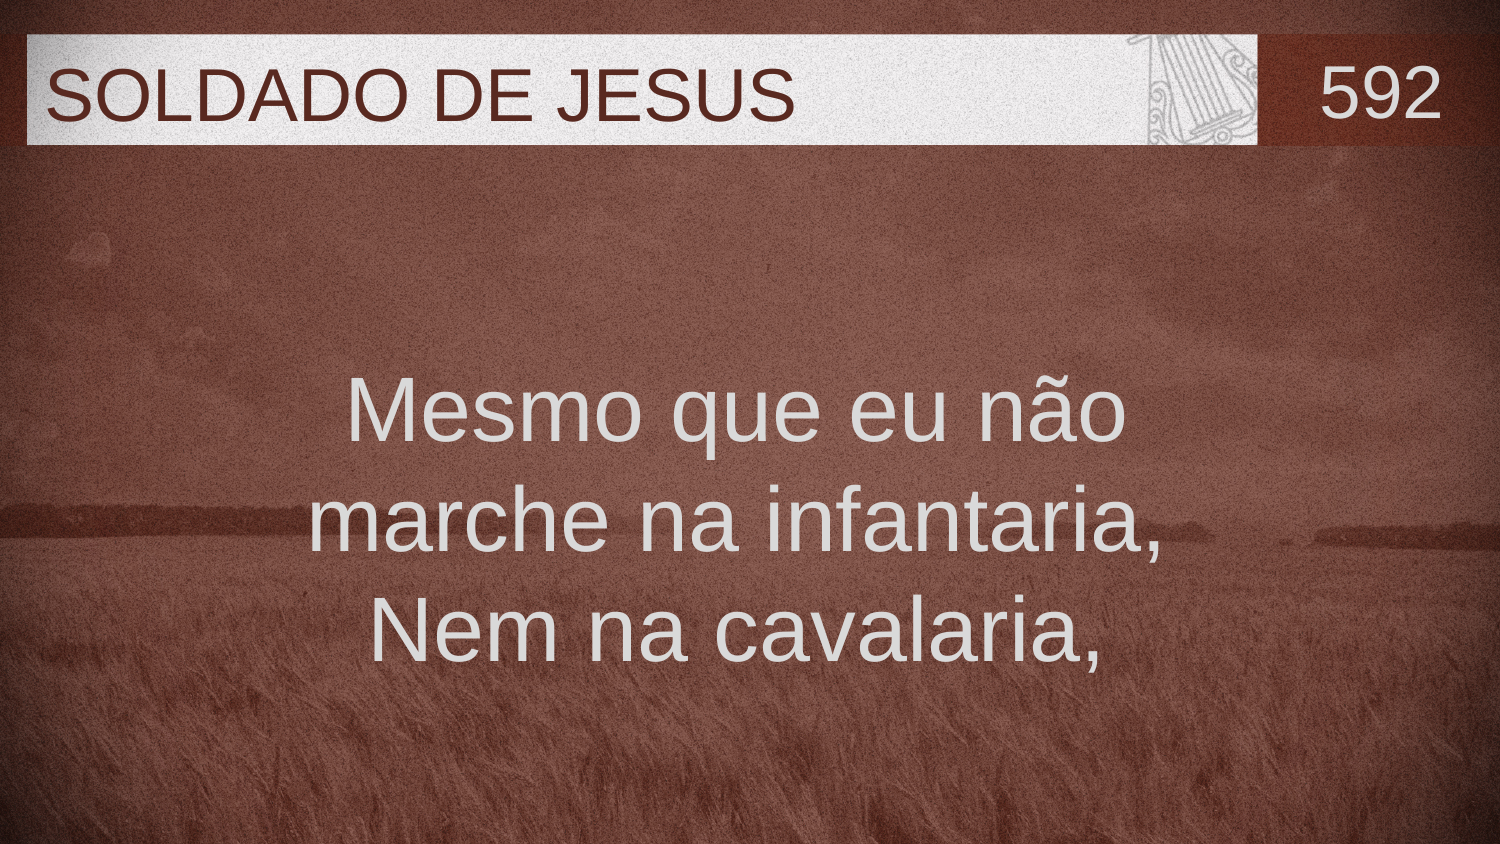

# SOLDADO DE JESUS
592
Mesmo que eu não
marche na infantaria,
Nem na cavalaria,